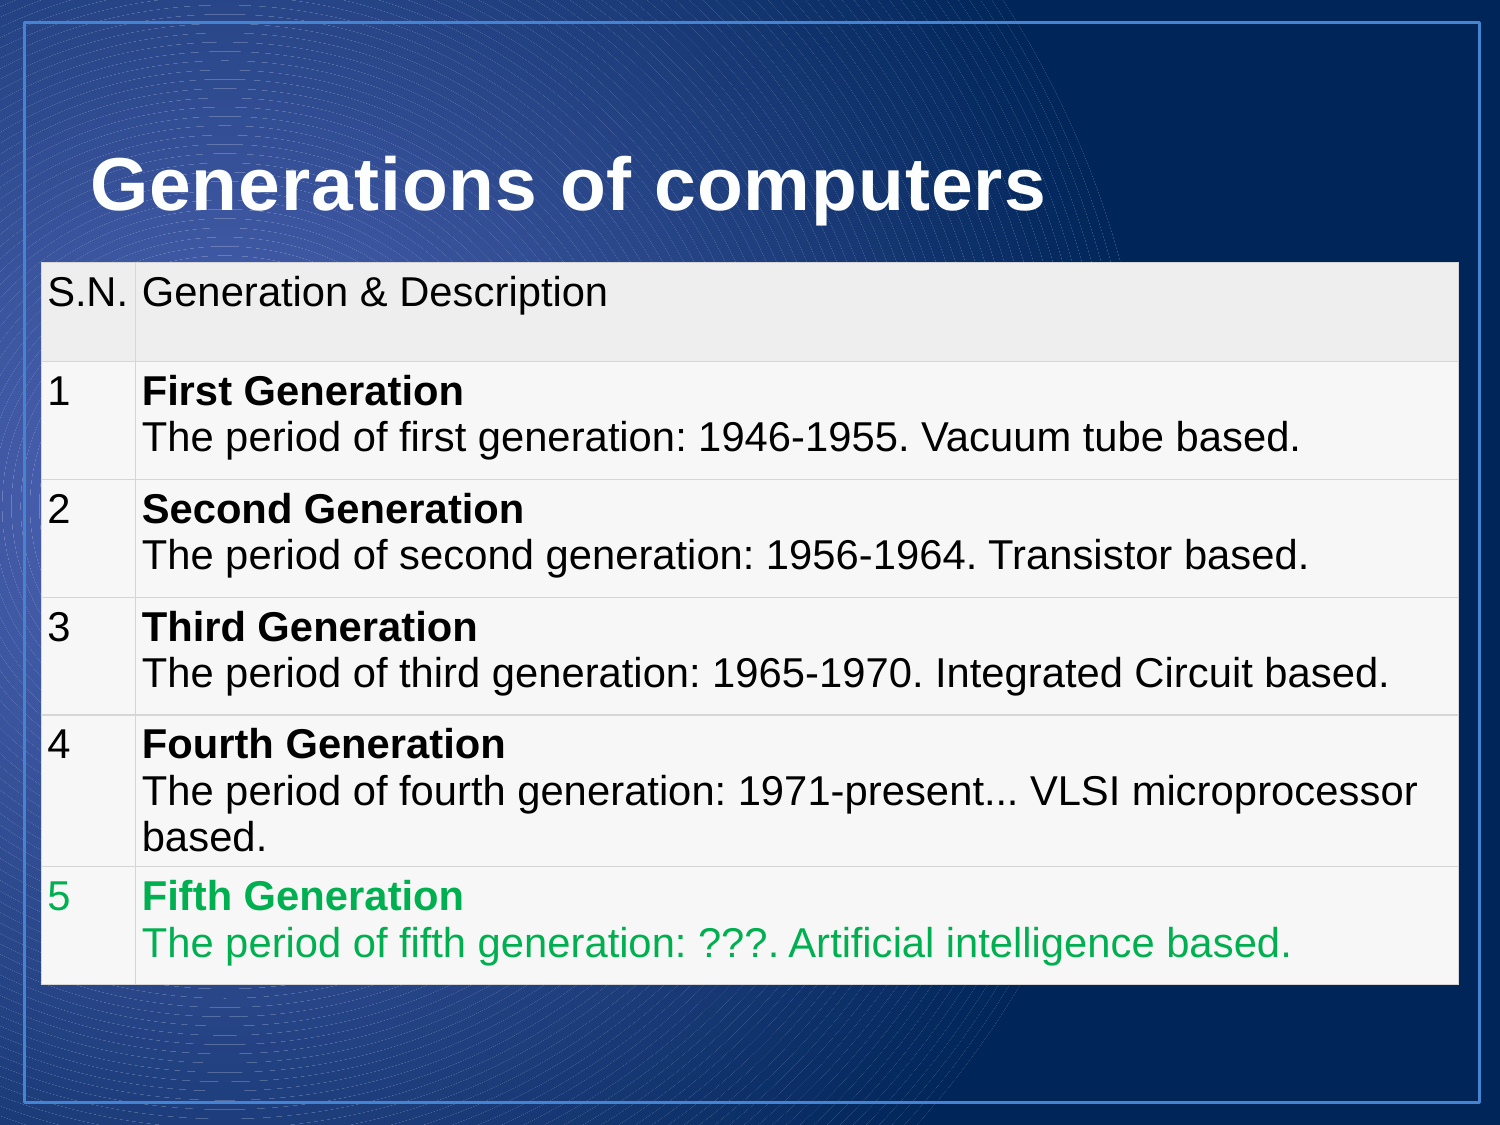

# Generations of computers
| S.N. | Generation & Description |
| --- | --- |
| 1 | First Generation The period of first generation: 1946-1955. Vacuum tube based. |
| 2 | Second Generation The period of second generation: 1956-1964. Transistor based. |
| 3 | Third Generation The period of third generation: 1965-1970. Integrated Circuit based. |
| 4 | Fourth Generation The period of fourth generation: 1971-present... VLSI microprocessor based. |
| 5 | Fifth Generation The period of fifth generation: ???. Artificial intelligence based. |